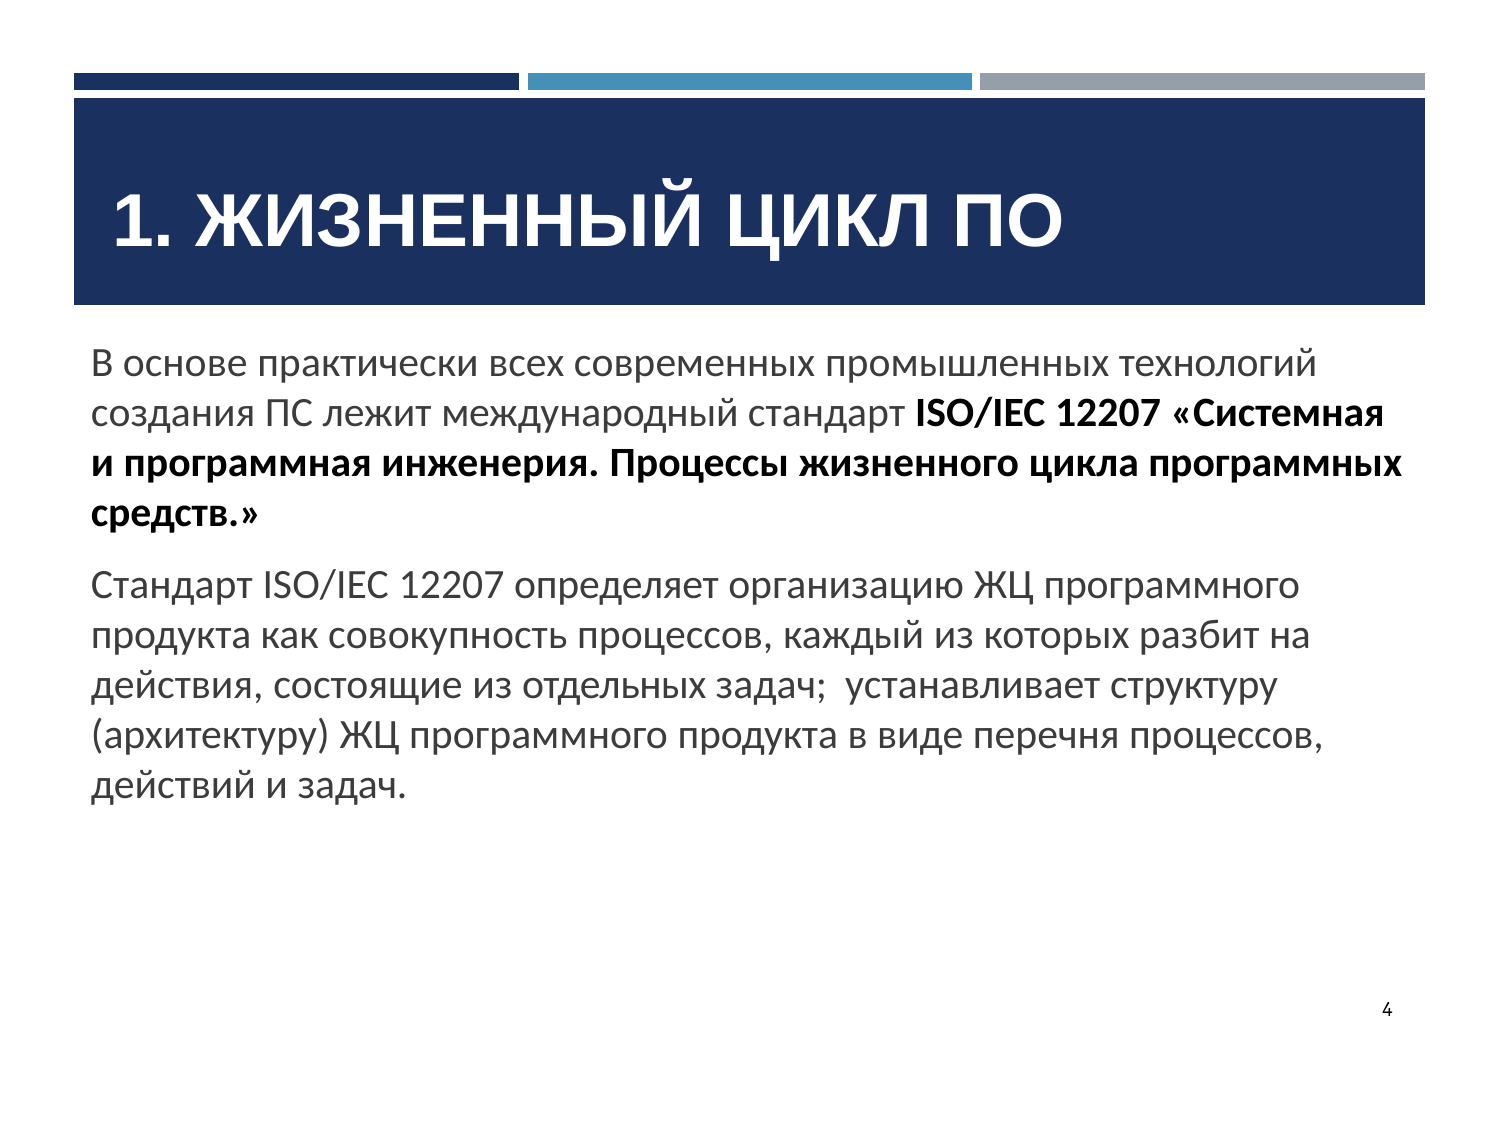

|  |  |  |
| --- | --- | --- |
| 1. ЖИЗНЕННЫЙ ЦИКЛ ПО |  |  |
# В основе практически всех современных промышленных технологий
создания ПС лежит международный стандарт ISO/IEC 12207 «Системная и программная инженерия. Процессы жизненного цикла программных средств.»
Стандарт ISO/IEC 12207 определяет организацию ЖЦ программного продукта как совокупность процессов, каждый из которых разбит на действия, состоящие из отдельных задач; устанавливает структуру (архитектуру) ЖЦ программного продукта в виде перечня процессов, действий и задач.
4